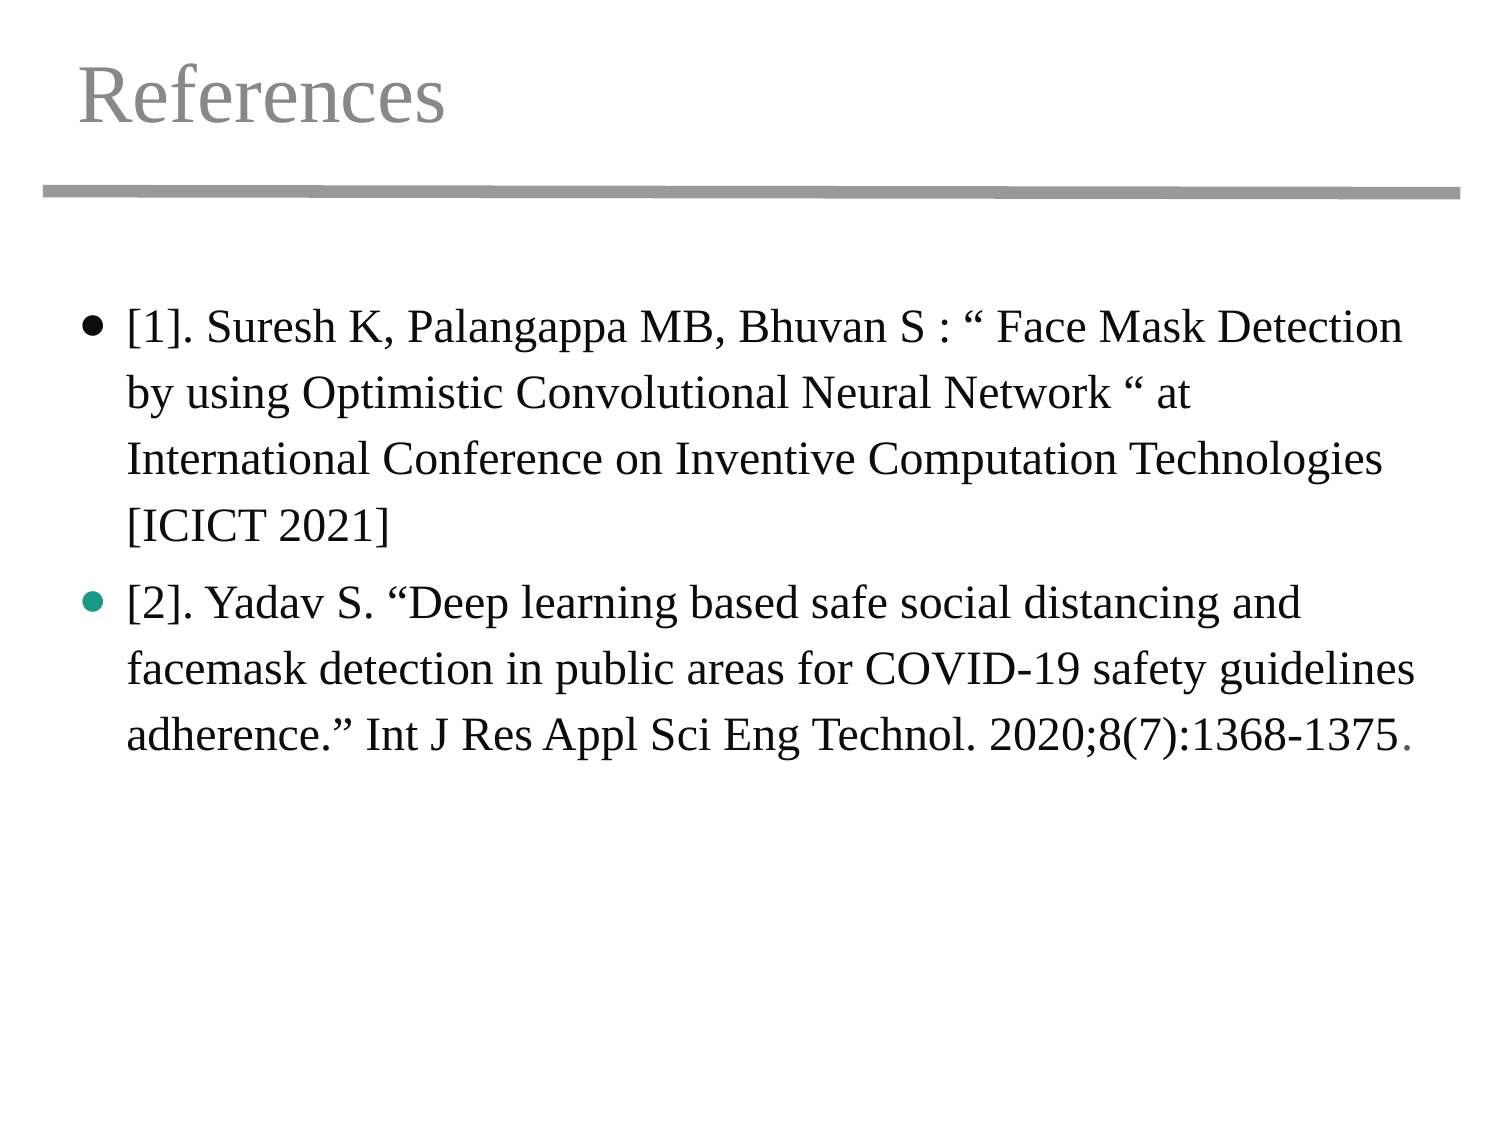

# References
[1]. Suresh K, Palangappa MB, Bhuvan S : “ Face Mask Detection by using Optimistic Convolutional Neural Network “ at International Conference on Inventive Computation Technologies [ICICT 2021]
[2]. Yadav S. “Deep learning based safe social distancing and facemask detection in public areas for COVID-19 safety guidelines adherence.” Int J Res Appl Sci Eng Technol. 2020;8(7):1368-1375.